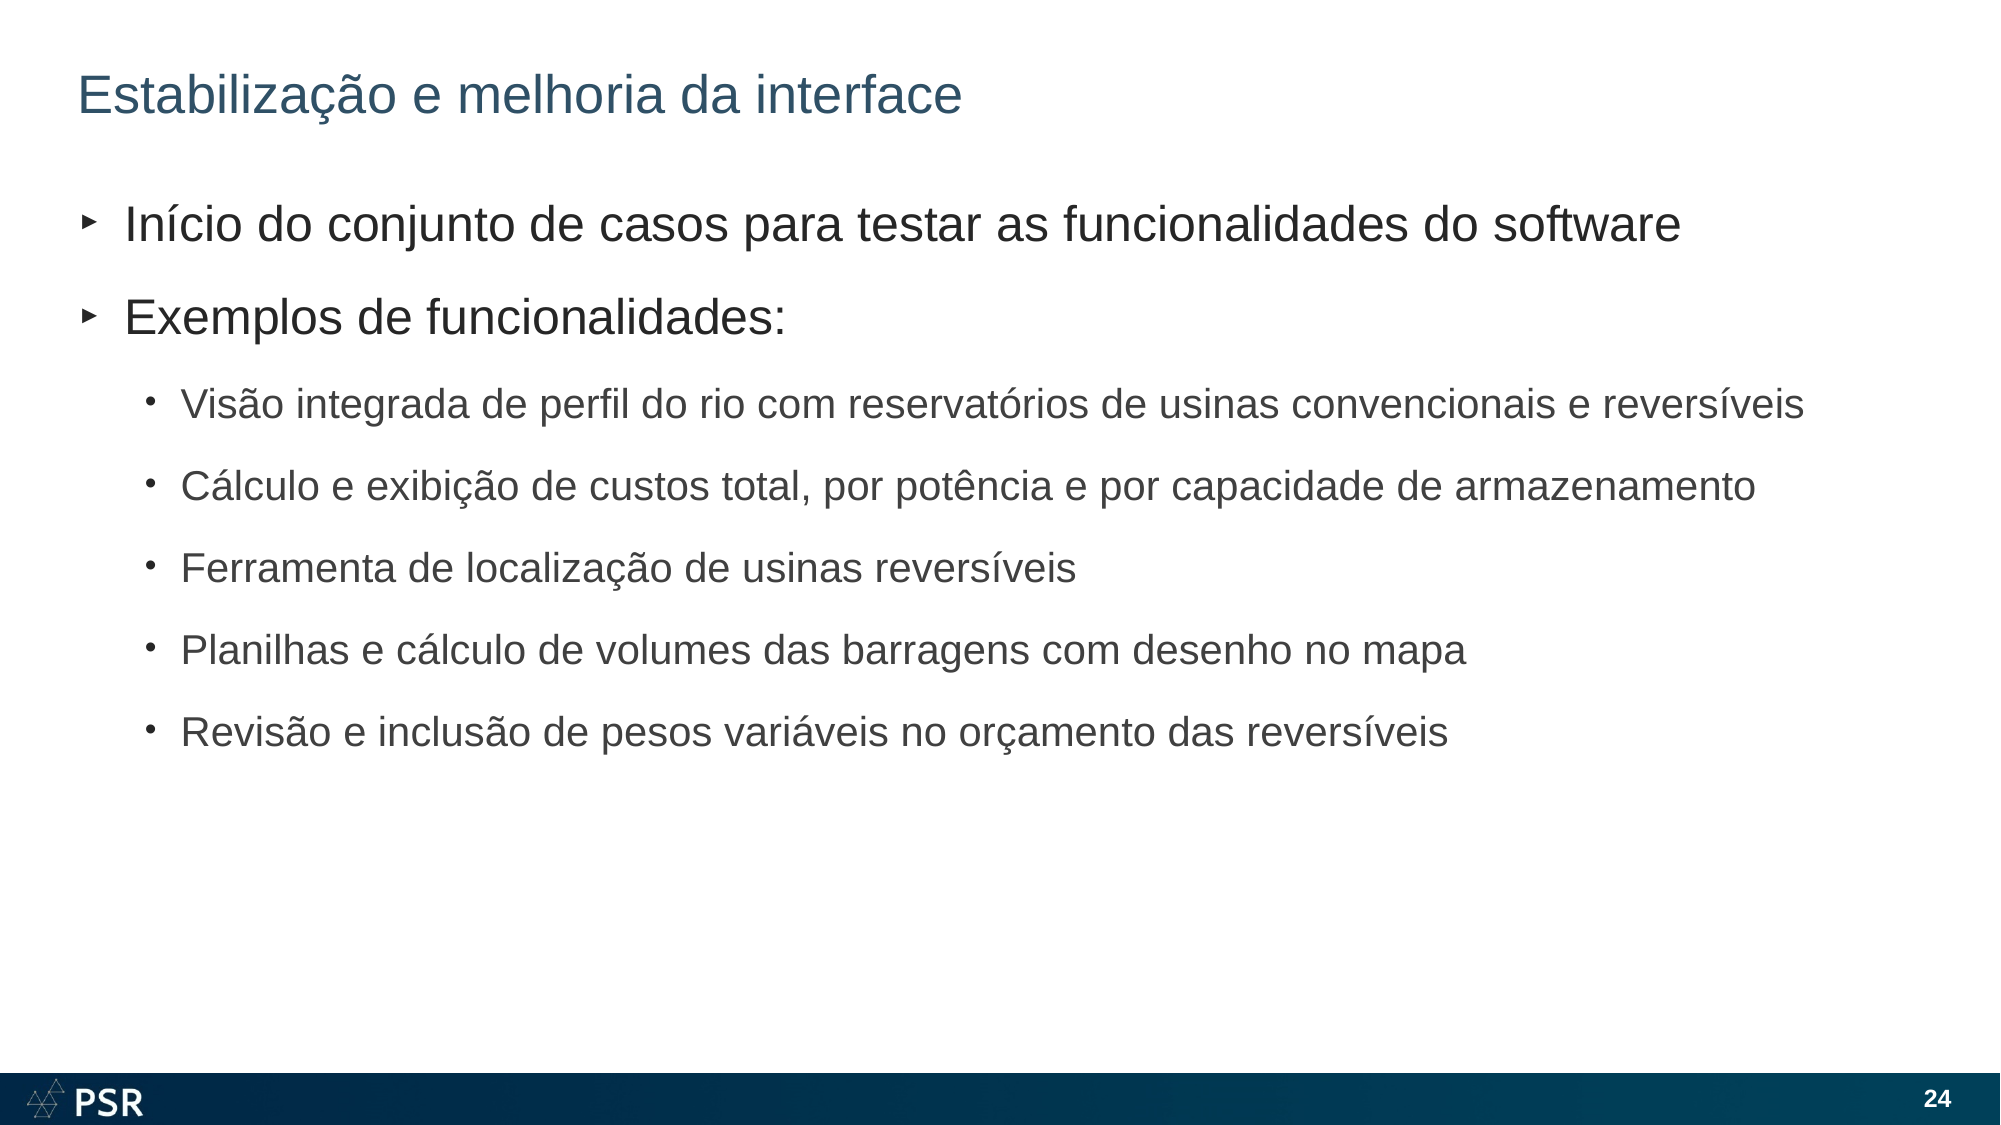

# Estabilização e melhoria da interface
Início do conjunto de casos para testar as funcionalidades do software
Exemplos de funcionalidades:
Visão integrada de perfil do rio com reservatórios de usinas convencionais e reversíveis
Cálculo e exibição de custos total, por potência e por capacidade de armazenamento
Ferramenta de localização de usinas reversíveis
Planilhas e cálculo de volumes das barragens com desenho no mapa
Revisão e inclusão de pesos variáveis no orçamento das reversíveis

24